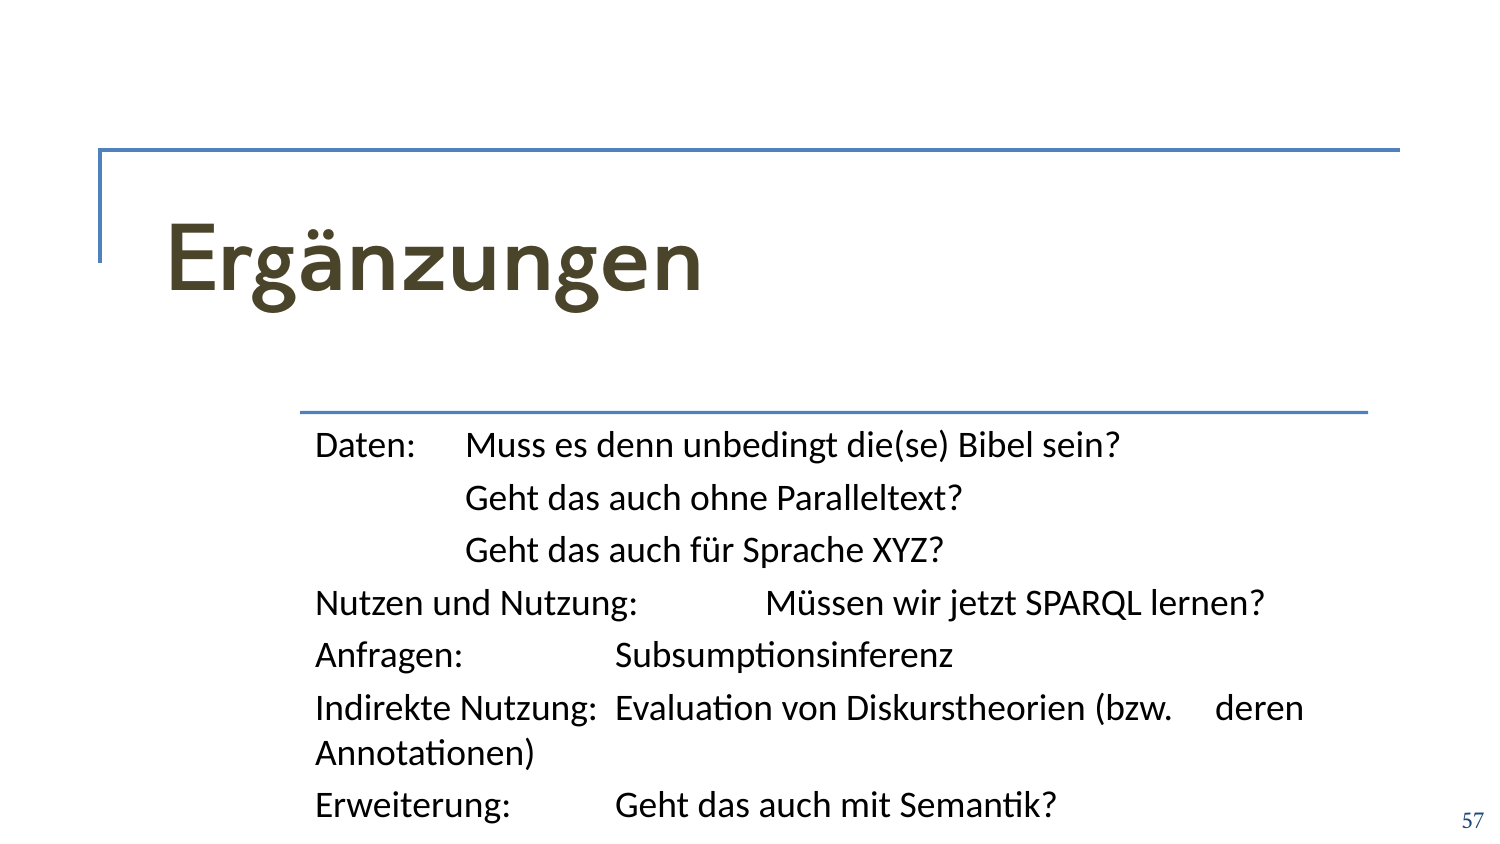

# Ergänzungen
Daten: 	Muss es denn unbedingt die(se) Bibel sein?
	Geht das auch ohne Paralleltext?
	Geht das auch für Sprache XYZ?
Nutzen und Nutzung:	Müssen wir jetzt SPARQL lernen?
Anfragen: 	Subsumptionsinferenz
Indirekte Nutzung: 	Evaluation von Diskurstheorien (bzw. 	deren Annotationen)
Erweiterung:	Geht das auch mit Semantik?
57